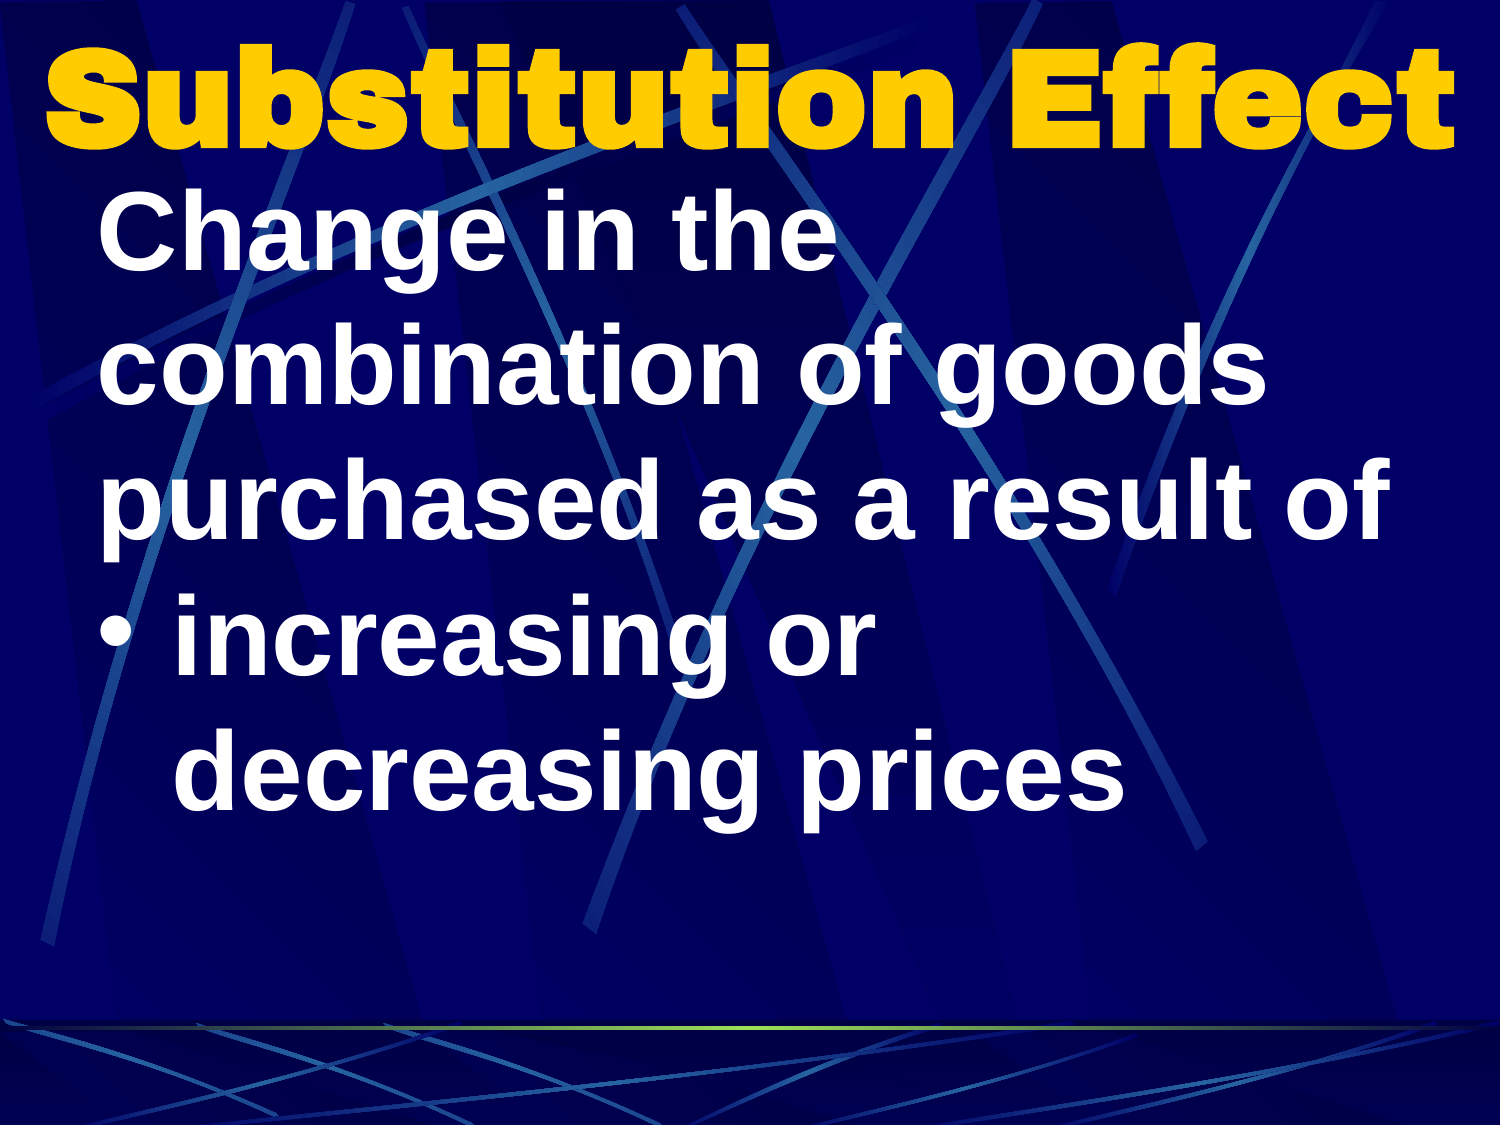

# Substitution Effect
Change in the combination of goods purchased as a result of
increasing or decreasing prices